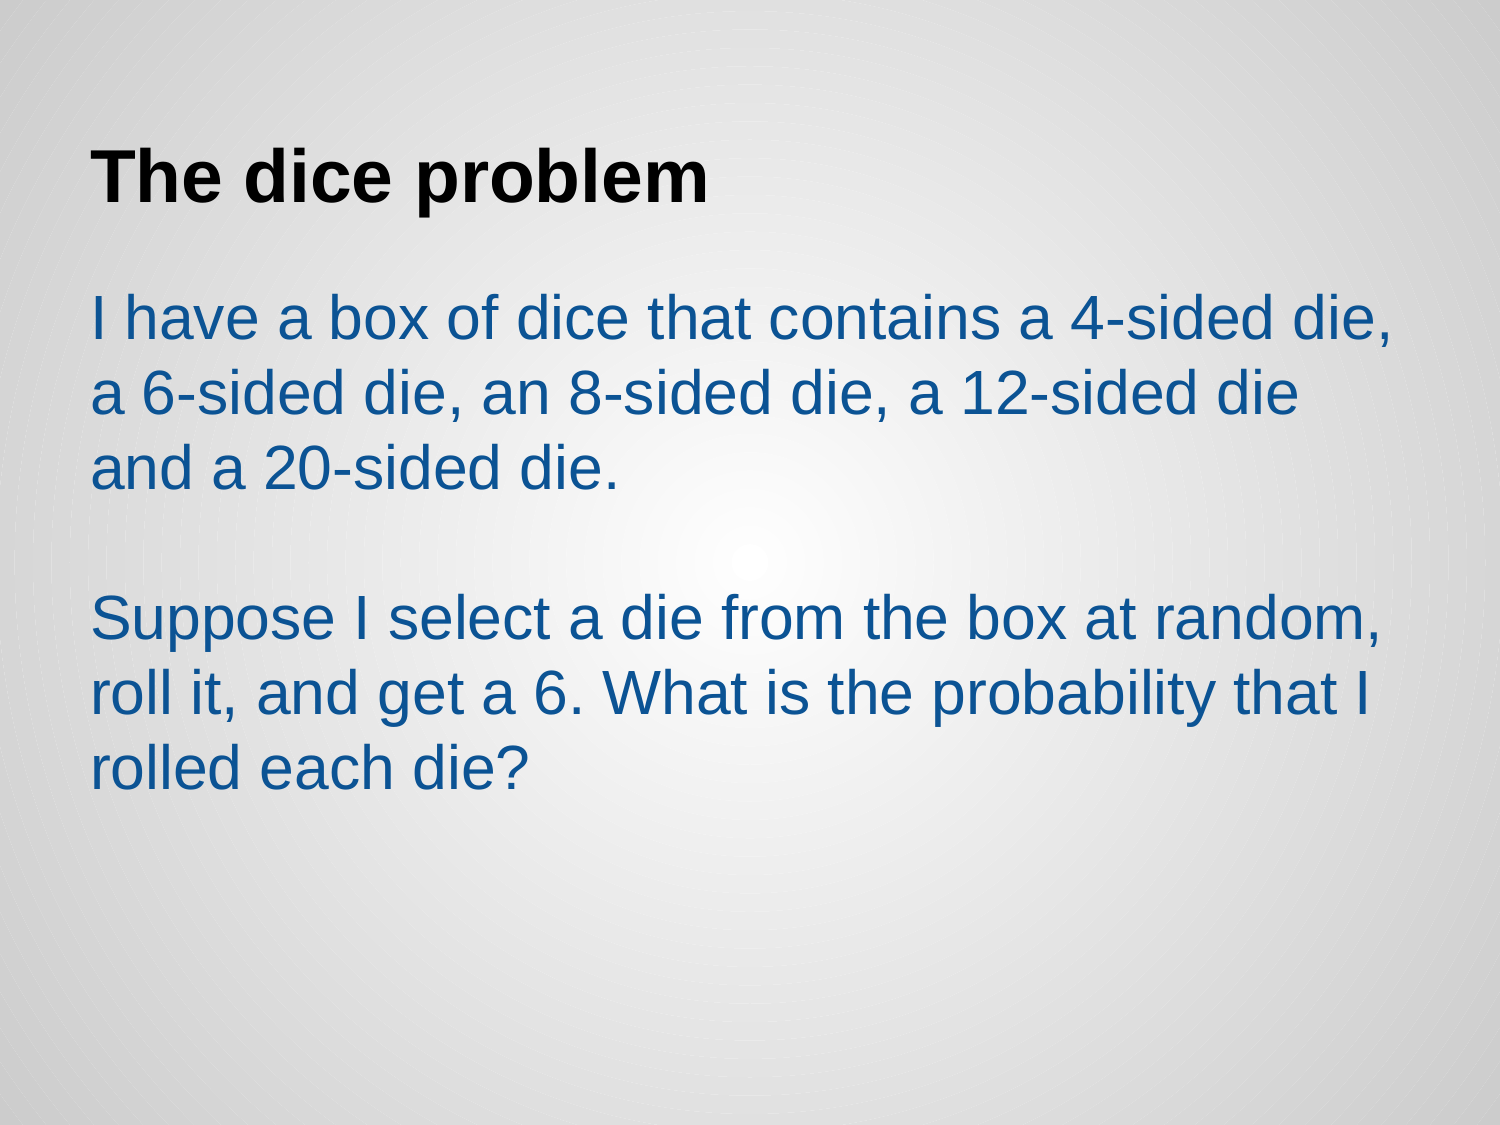

# The dice problem
I have a box of dice that contains a 4-sided die, a 6-sided die, an 8-sided die, a 12-sided die and a 20-sided die.

Suppose I select a die from the box at random, roll it, and get a 6. What is the probability that I rolled each die?